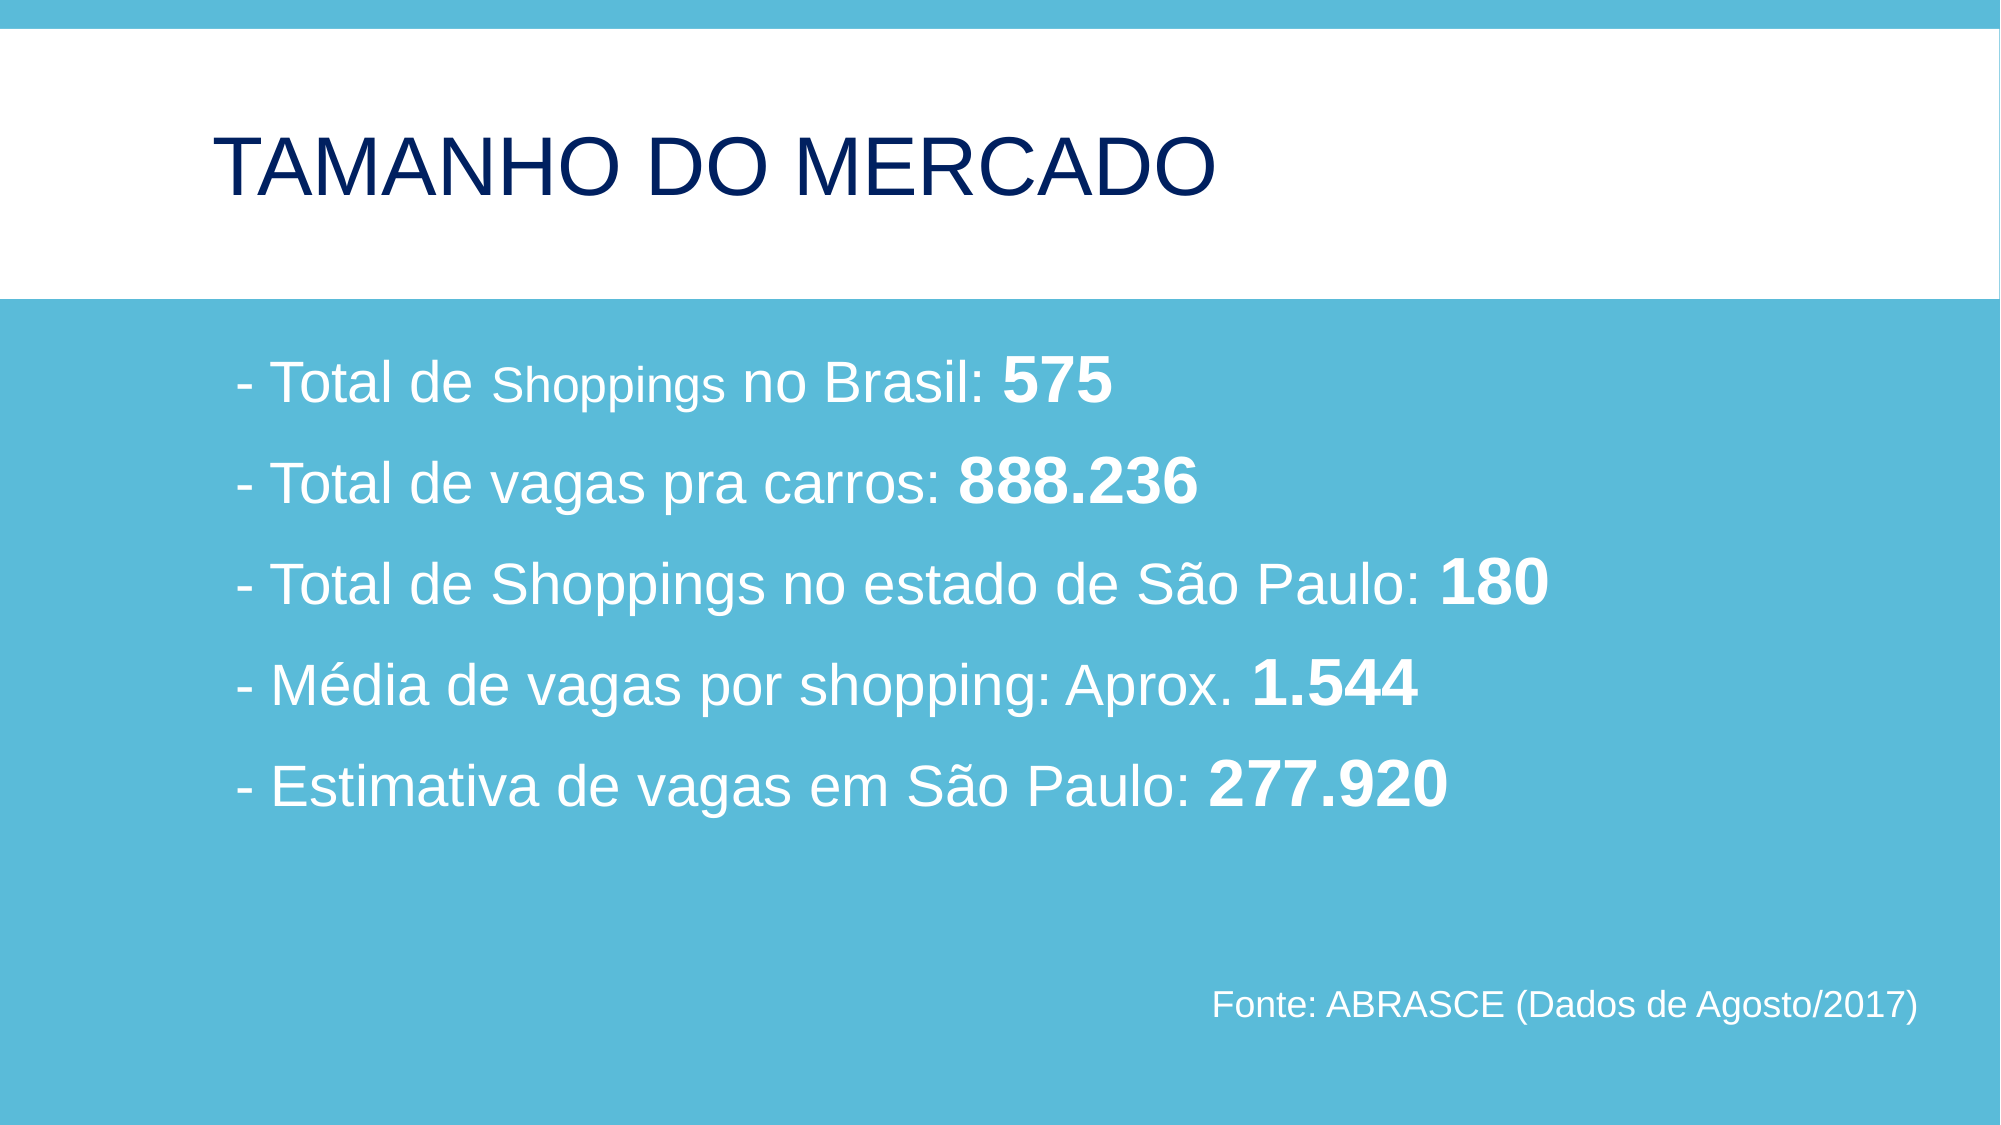

# TAMANHO DO MERCADO
- Total de Shoppings no Brasil: 575
- Total de vagas pra carros: 888.236
- Total de Shoppings no estado de São Paulo: 180
- Média de vagas por shopping: Aprox. 1.544
- Estimativa de vagas em São Paulo: 277.920
Fonte: ABRASCE (Dados de Agosto/2017)